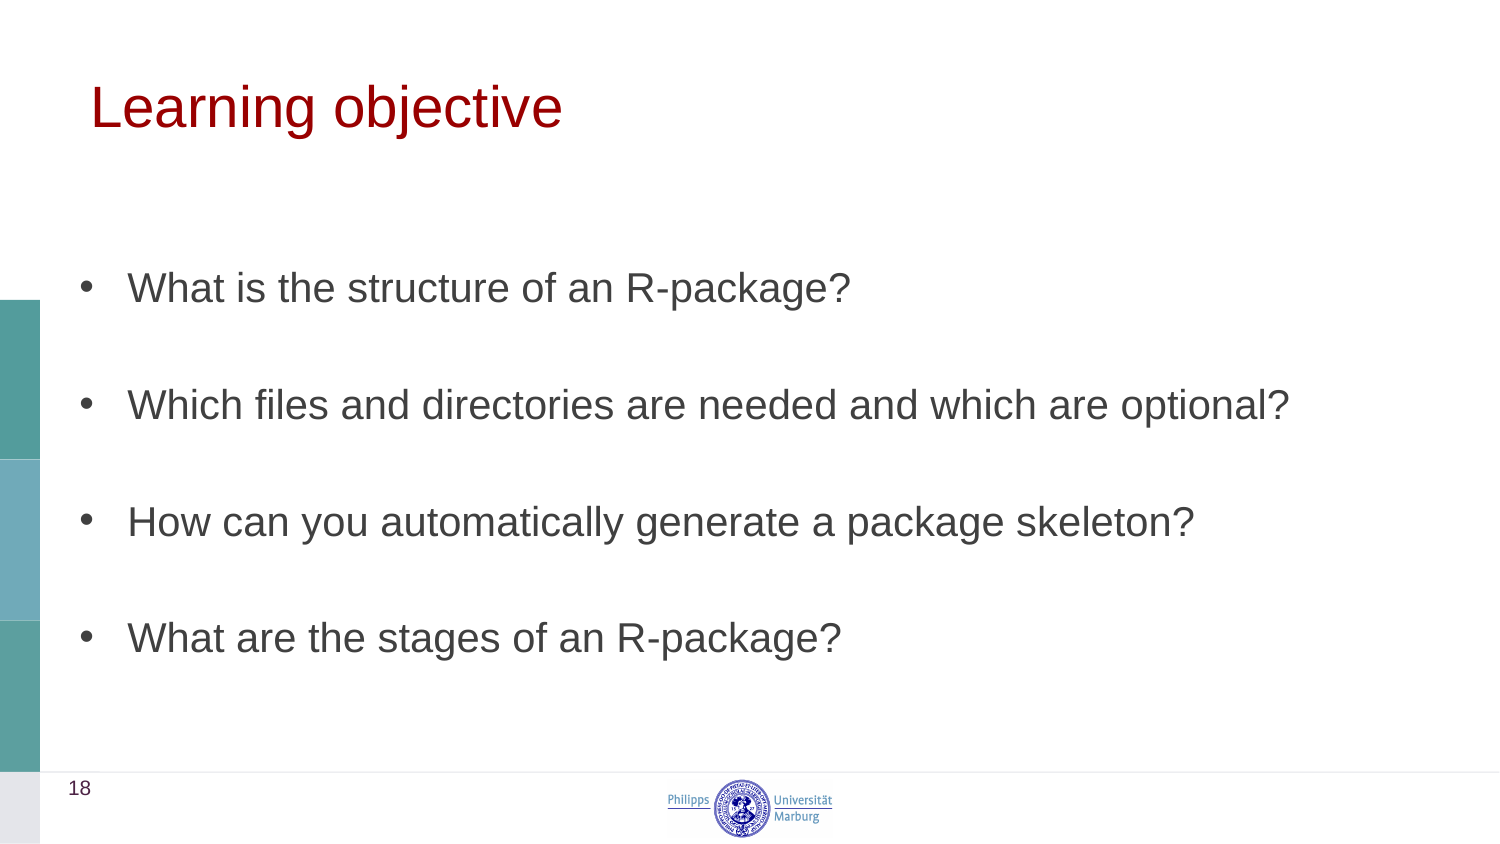

# Learning objective
What is the structure of an R-package?

Which files and directories are needed and which are optional?

How can you automatically generate a package skeleton?

What are the stages of an R-package?
18